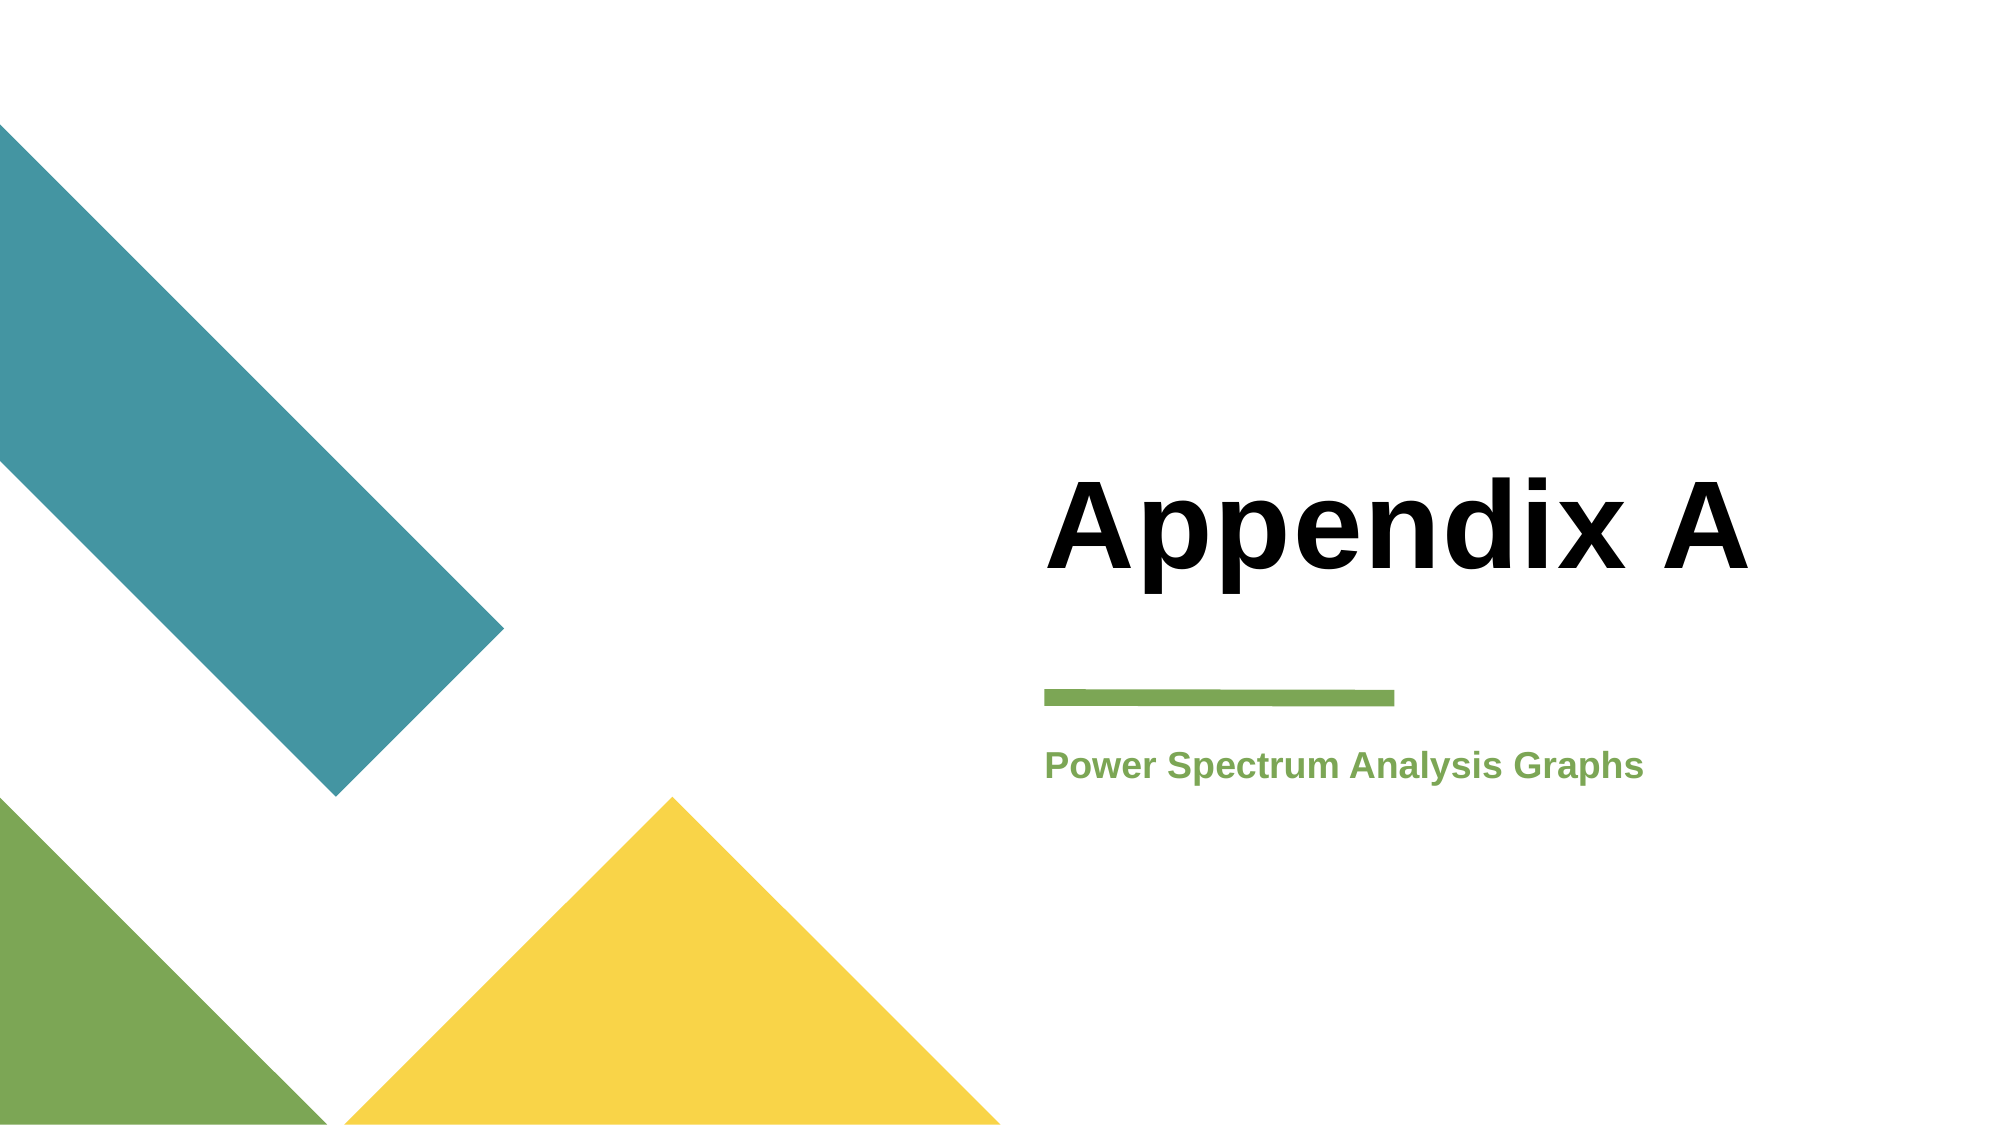

# Appendix A
Power Spectrum Analysis Graphs